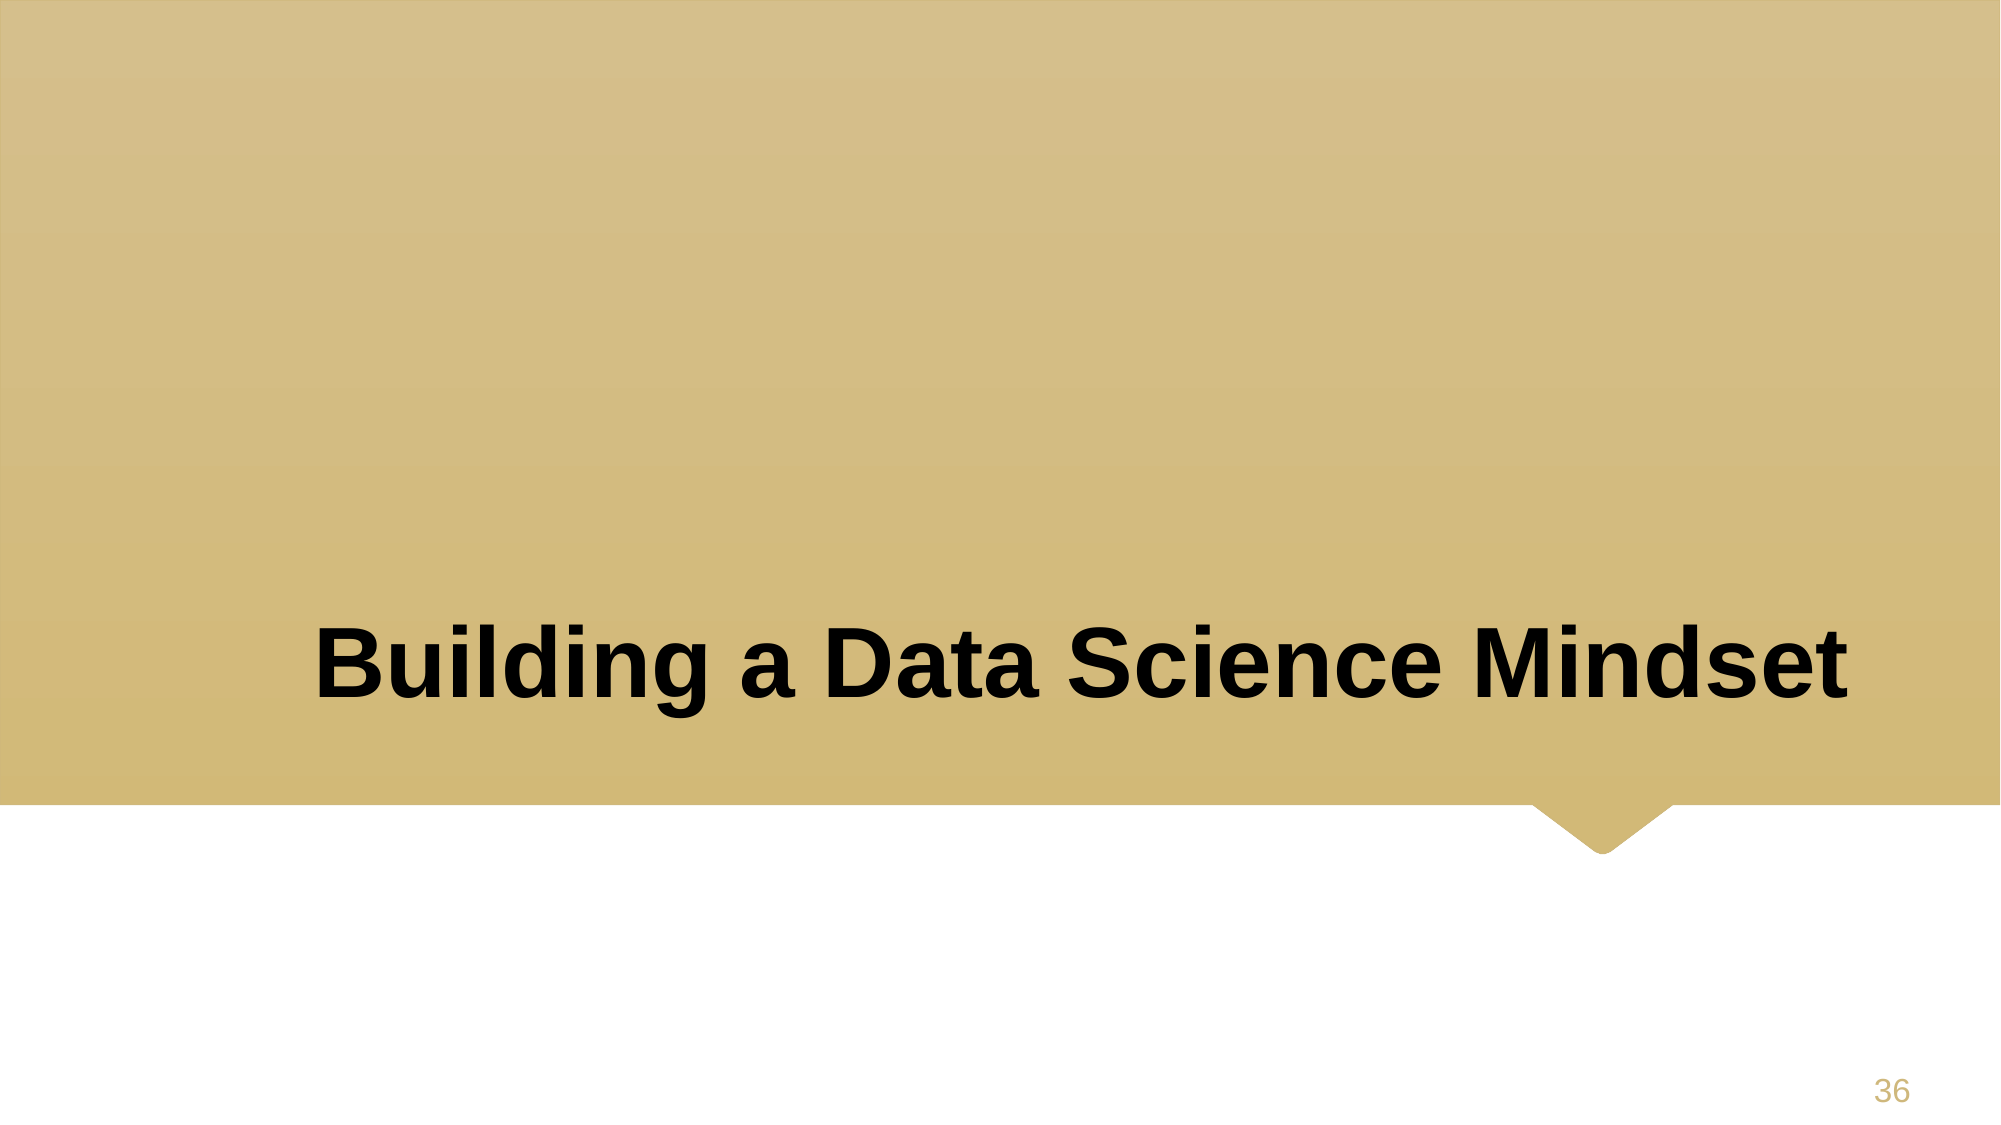

# Building a Data Science Mindset

36